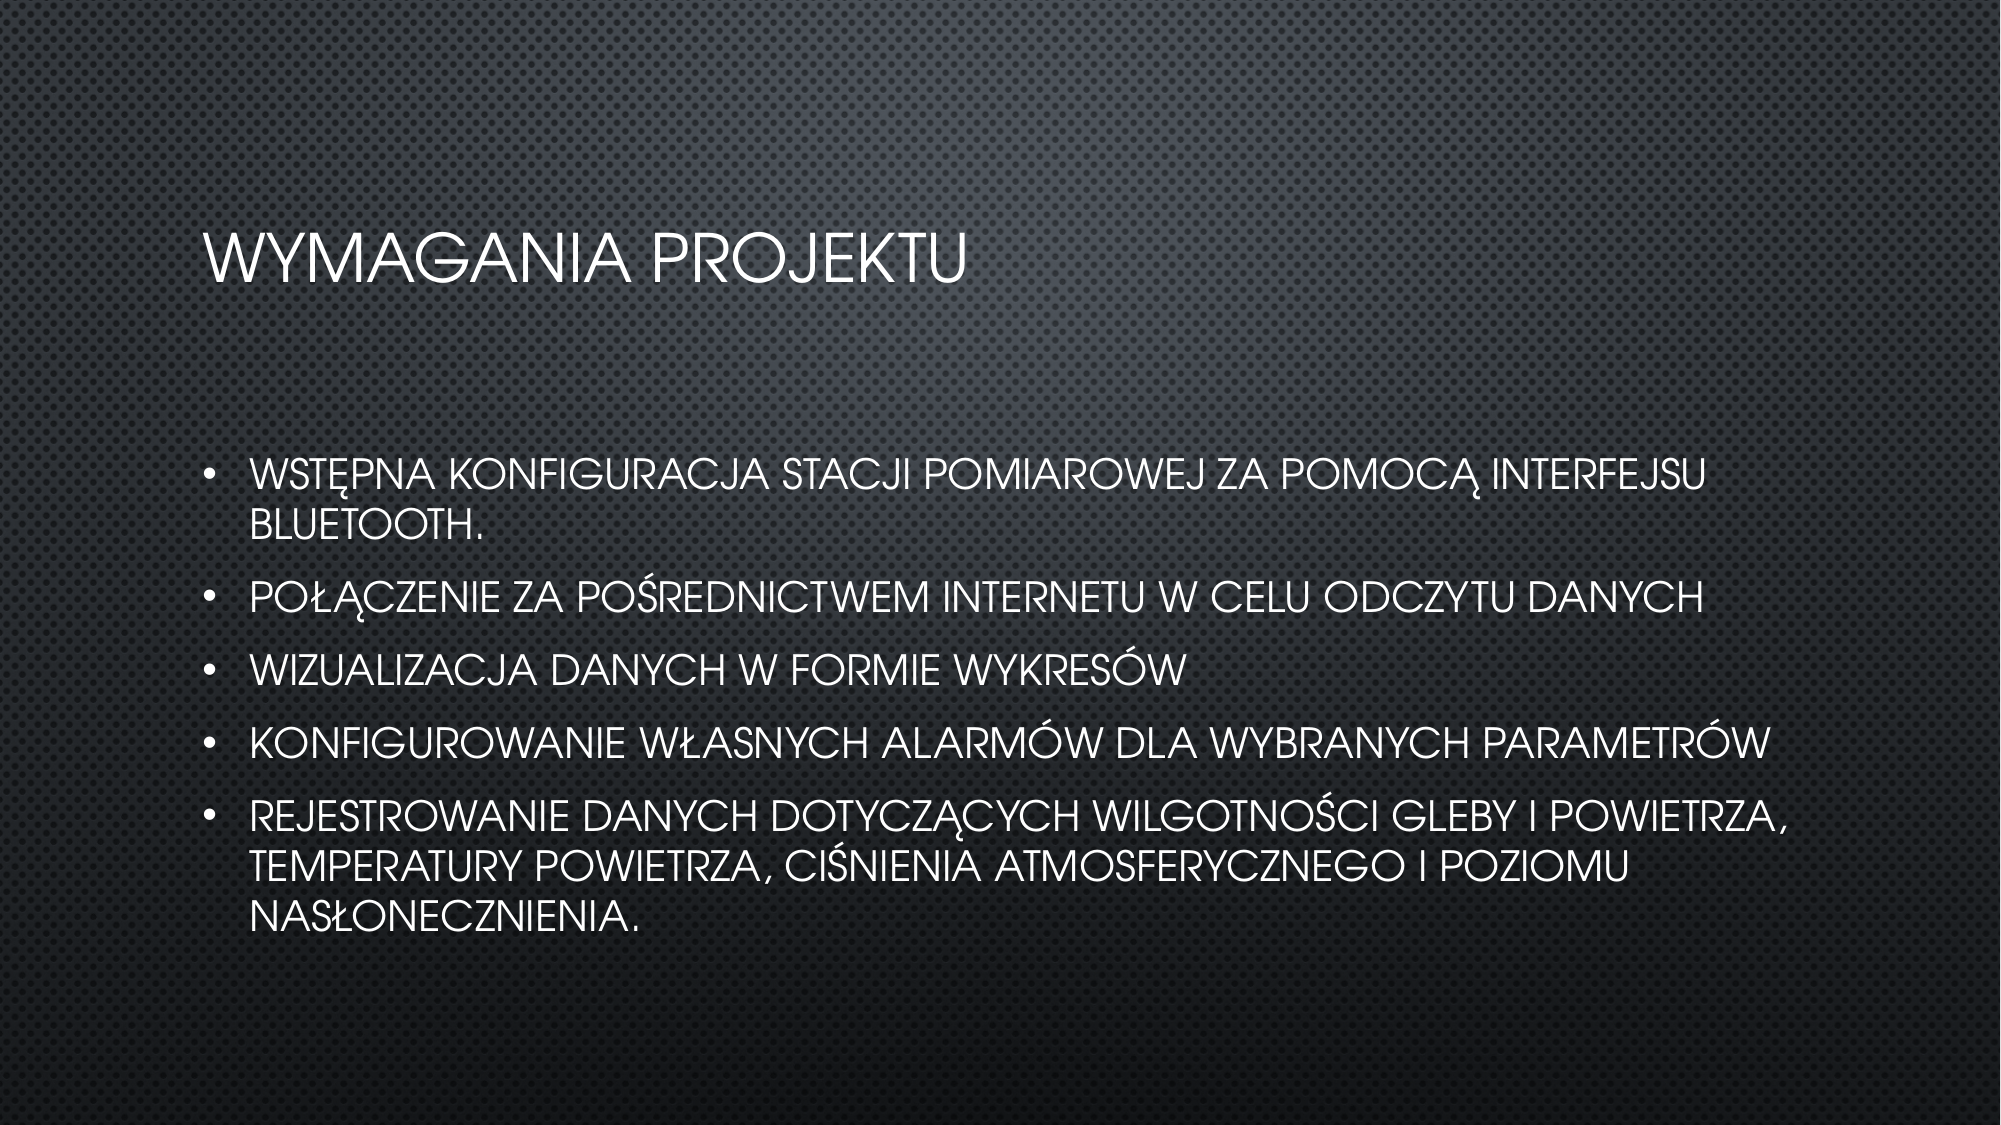

# Wymagania Projektu
Wstępna konfiguracja stacji pomiarowej za pomocą interfejsu Bluetooth.
Połączenie za pośrednictwem internetu w celu odczytu danych
Wizualizacja danych w formie wykresów
Konfigurowanie własnych alarmów dla wybranych parametrów
Rejestrowanie danych dotyczących wilgotności gleby i powietrza, temperatury powietrza, ciśnienia atmosferycznego i poziomu nasłonecznienia.